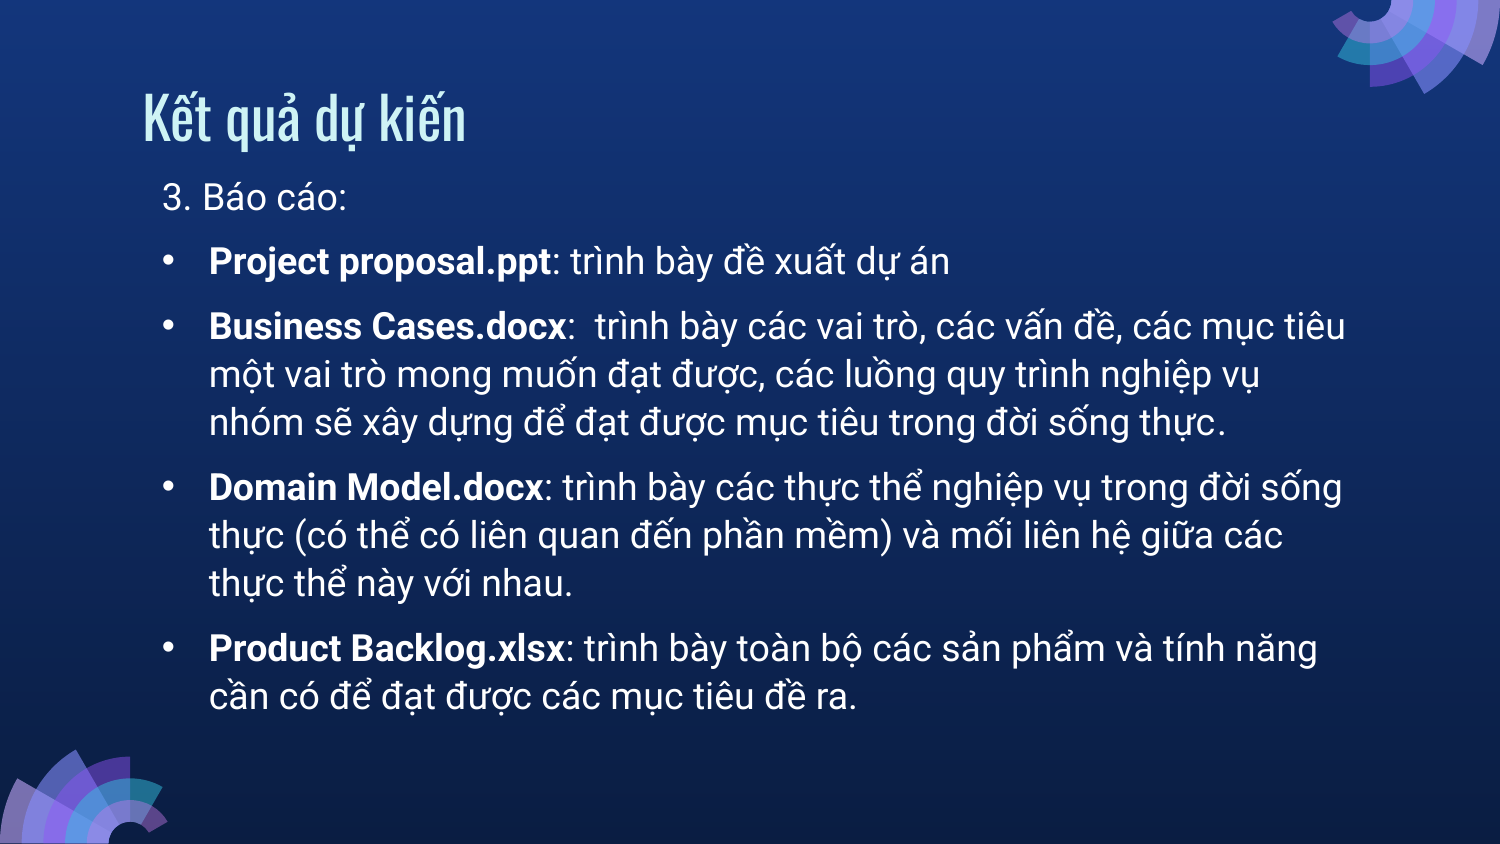

# Kết quả dự kiến
3. Báo cáo:
Project proposal.ppt: trình bày đề xuất dự án
Business Cases.docx:  trình bày các vai trò, các vấn đề, các mục tiêu một vai trò mong muốn đạt được, các luồng quy trình nghiệp vụ nhóm sẽ xây dựng để đạt được mục tiêu trong đời sống thực.
Domain Model.docx: trình bày các thực thể nghiệp vụ trong đời sống thực (có thể có liên quan đến phần mềm) và mối liên hệ giữa các thực thể này với nhau.
Product Backlog.xlsx: trình bày toàn bộ các sản phẩm và tính năng cần có để đạt được các mục tiêu đề ra.